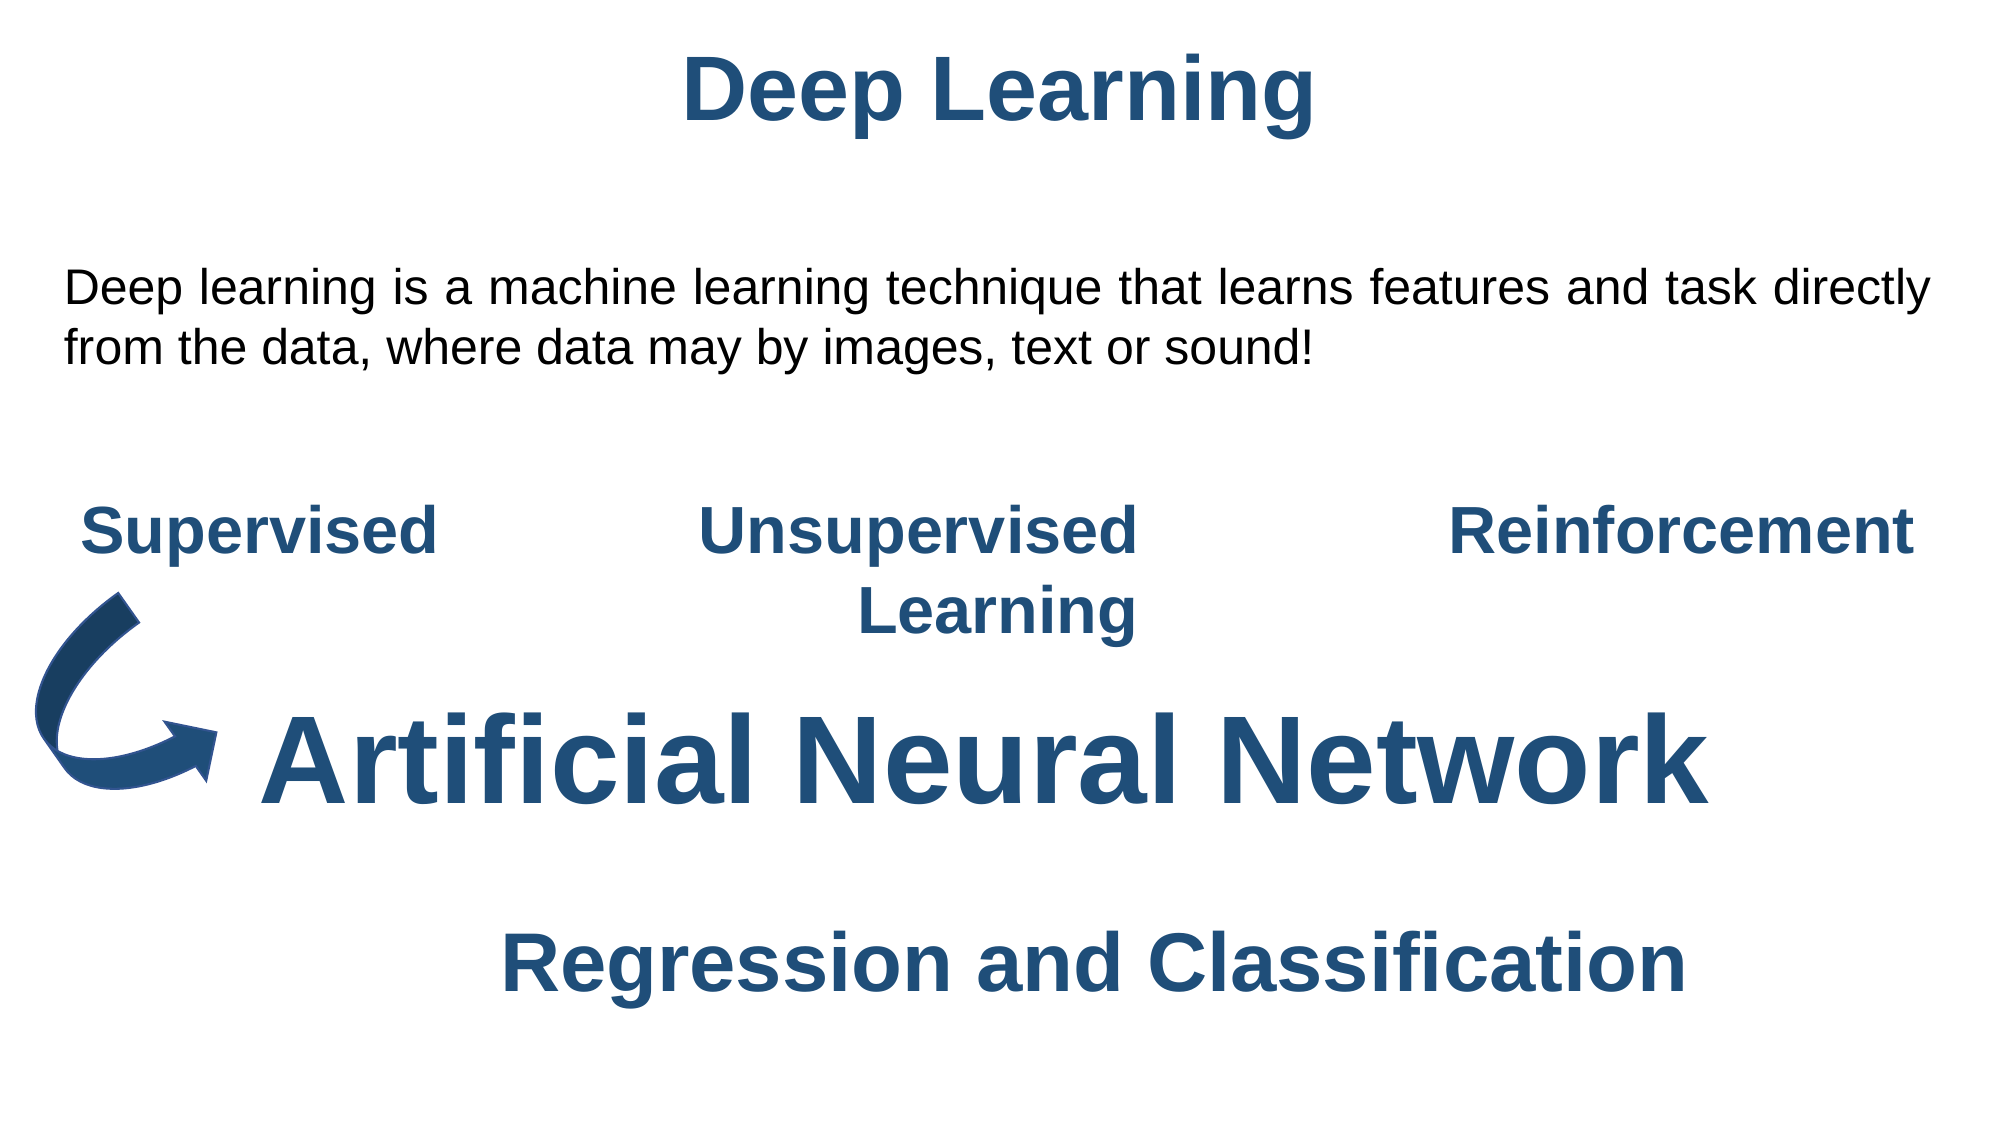

# Deep Learning
Deep learning is a machine learning technique that learns features and task directly from the data, where data may by images, text or sound!
Supervised		 Unsupervised		 Reinforcement Learning

Artificial Neural Network

	    Regression and Classification